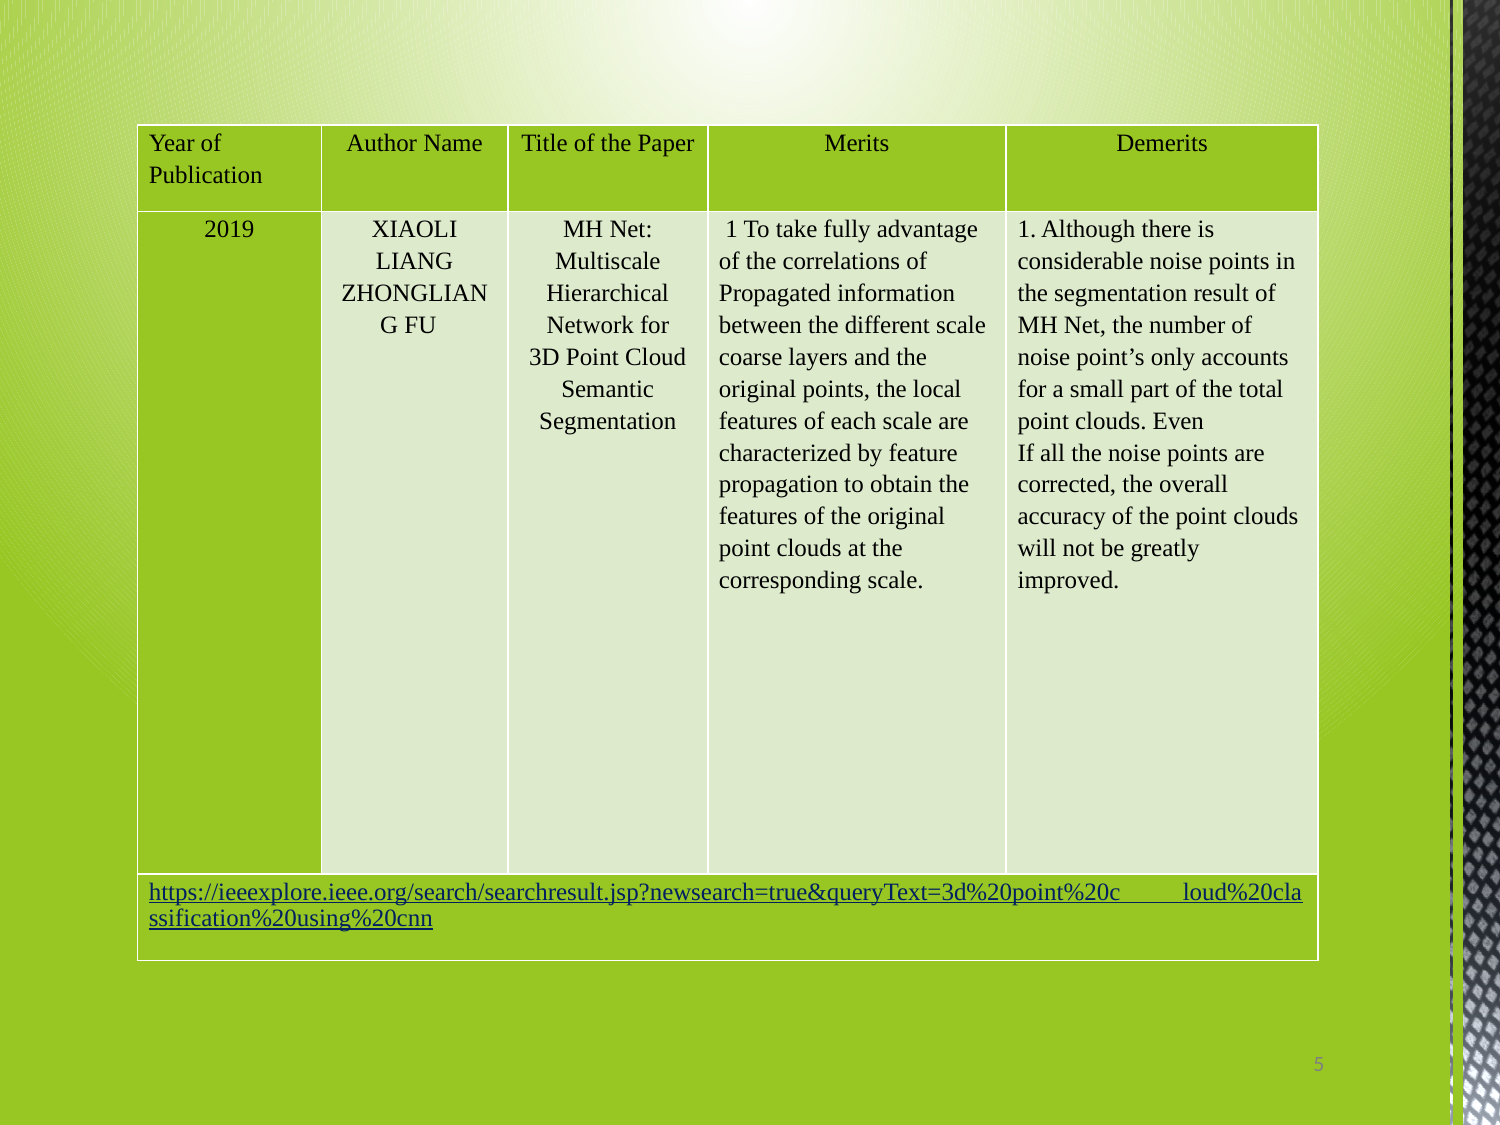

| Year of Publication | Author Name | Title of the Paper | Merits | Demerits |
| --- | --- | --- | --- | --- |
| 2019 | XIAOLI LIANG ZHONGLIANG FU | MH Net: Multiscale Hierarchical Network for 3D Point Cloud Semantic Segmentation | 1 To take fully advantage of the correlations of Propagated information between the different scale coarse layers and the original points, the local features of each scale are characterized by feature propagation to obtain the features of the original point clouds at the corresponding scale. | 1. Although there is considerable noise points in the segmentation result of MH Net, the number of noise point’s only accounts for a small part of the total point clouds. Even If all the noise points are corrected, the overall accuracy of the point clouds will not be greatly improved. |
| https://ieeexplore.ieee.org/search/searchresult.jsp?newsearch=true&queryText=3d%20point%20c loud%20classification%20using%20cnn |  |  |  |  |
5